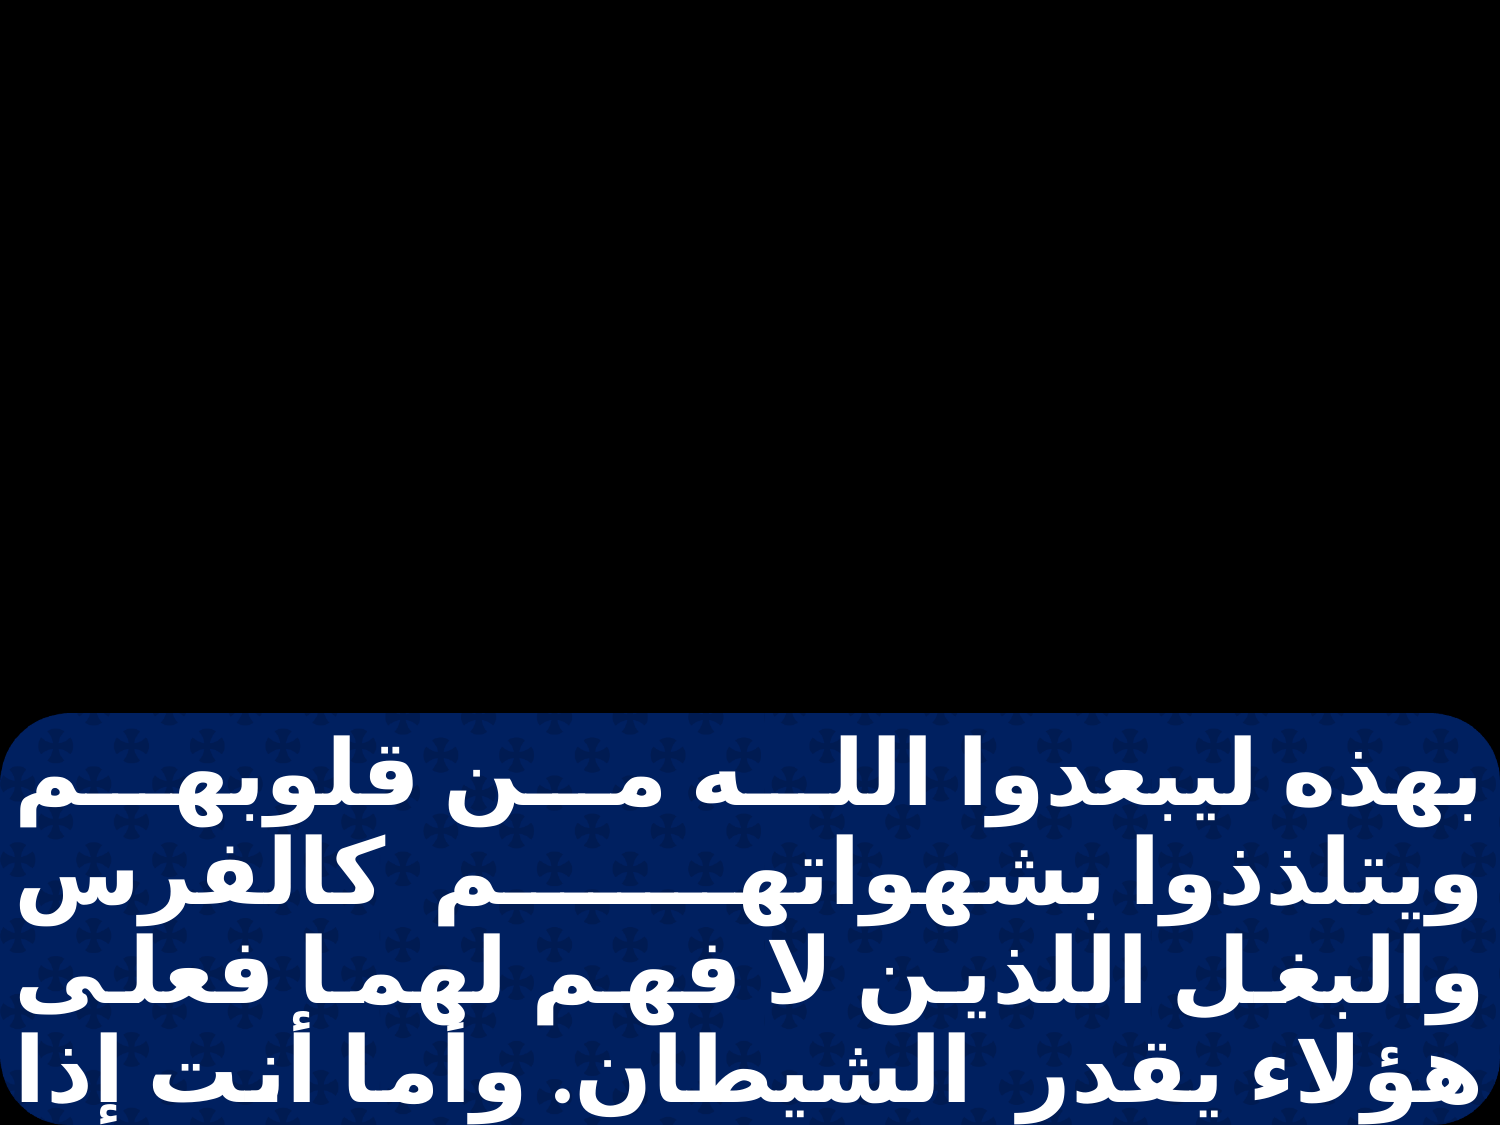

بهذه ليبعدوا الله من قلوبهم ويتلذذوا بشهواتهم  كالفرس والبغل اللذين لا فهم لهما فعلى هؤلاء يقدر  الشيطان. وأما أنت إذا تزوجت بها ودخلت عليها،  فتكون على ثلاثة أيام لا تهتم بشيء آخر إلا